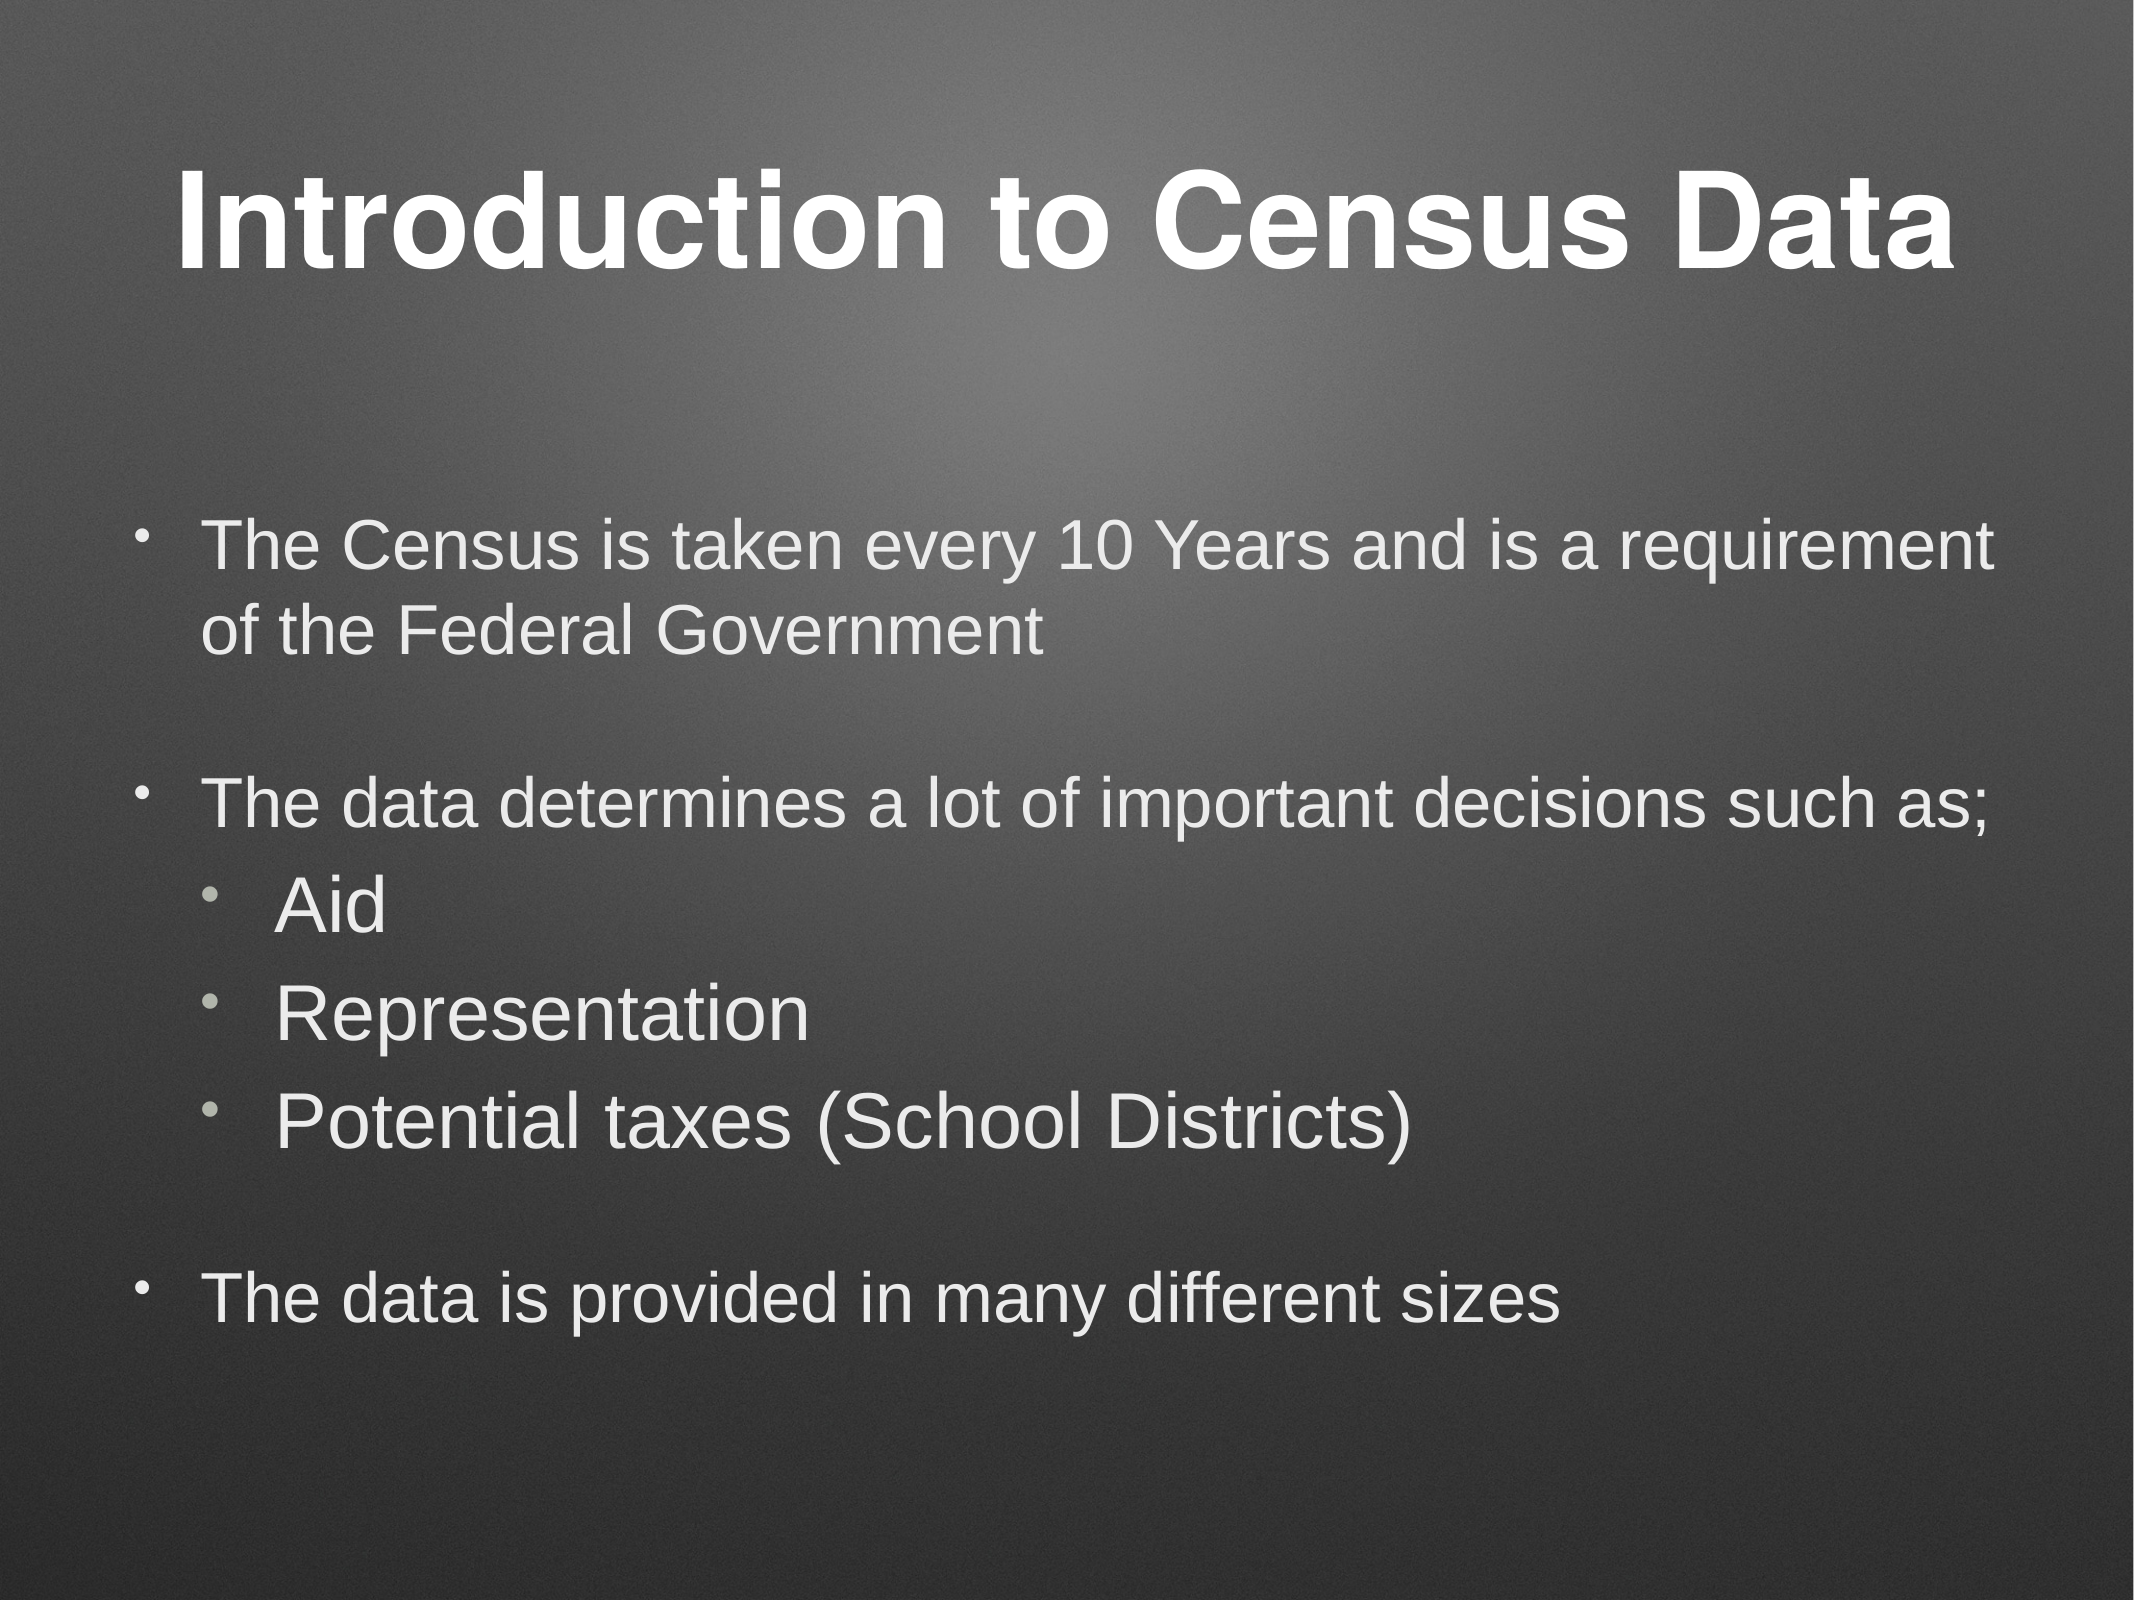

# Introduction to Census Data
The Census is taken every 10 Years and is a requirement of the Federal Government
The data determines a lot of important decisions such as;
Aid
Representation
Potential taxes (School Districts)
The data is provided in many different sizes